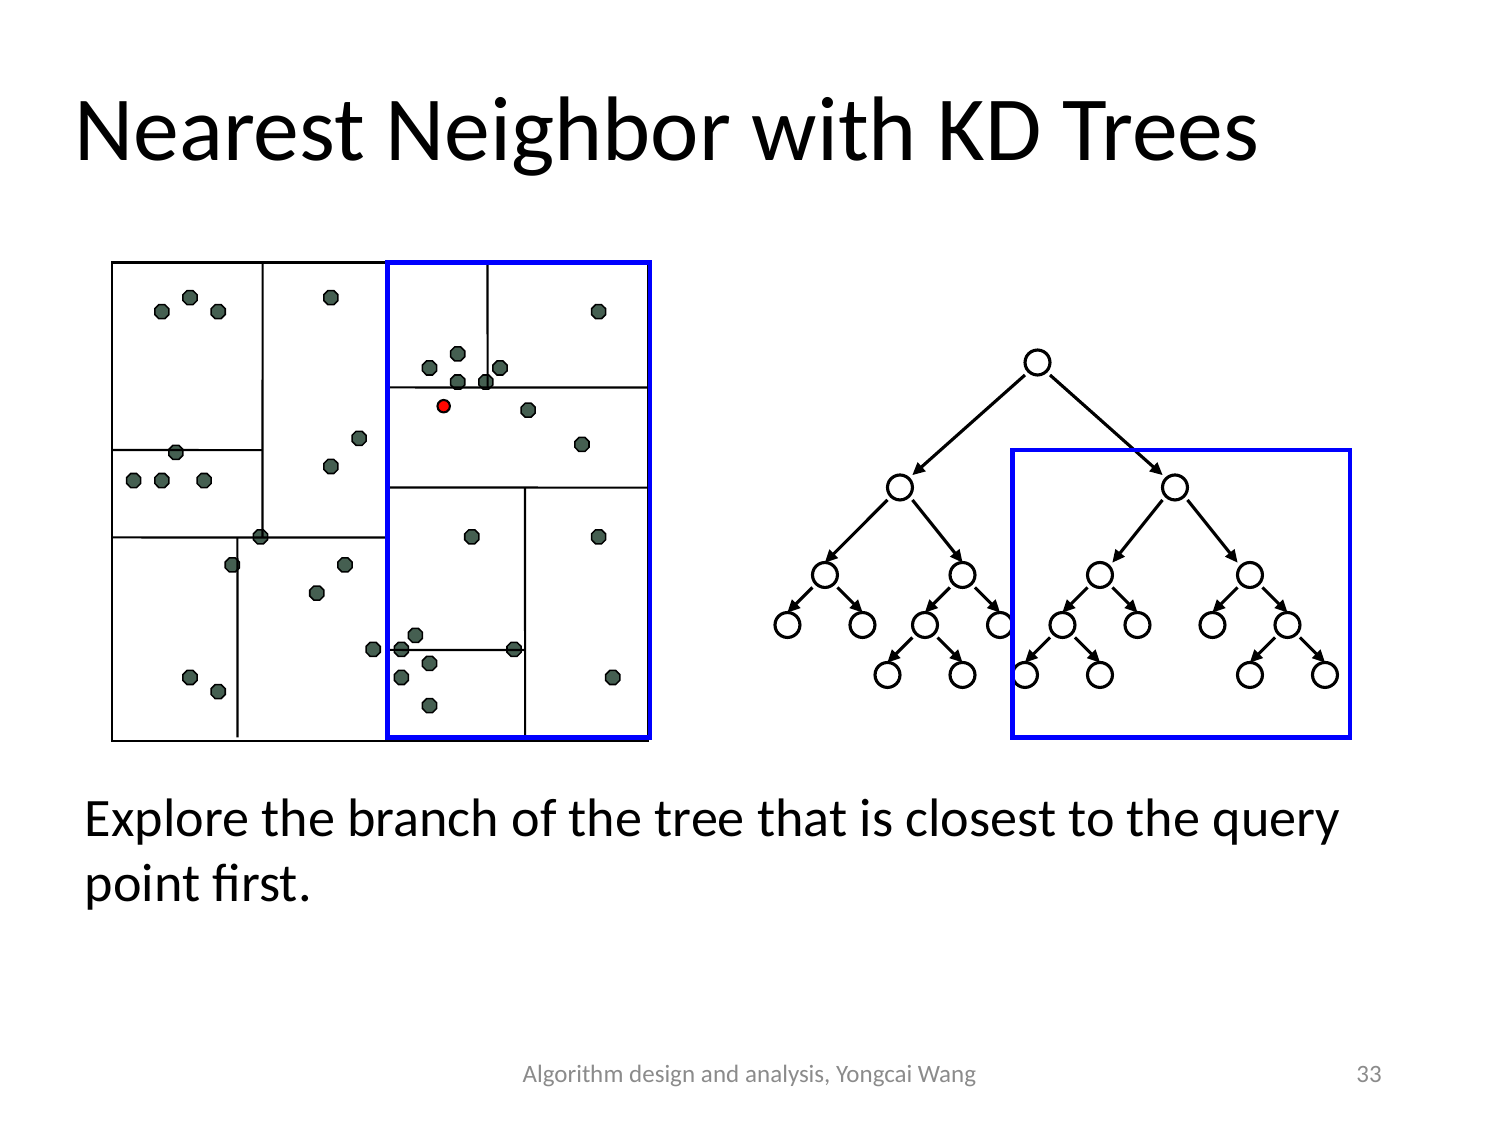

# Nearest Neighbor with KD Trees

Explore the branch of the tree that is closest to the query point first.
Algorithm design and analysis, Yongcai Wang
33